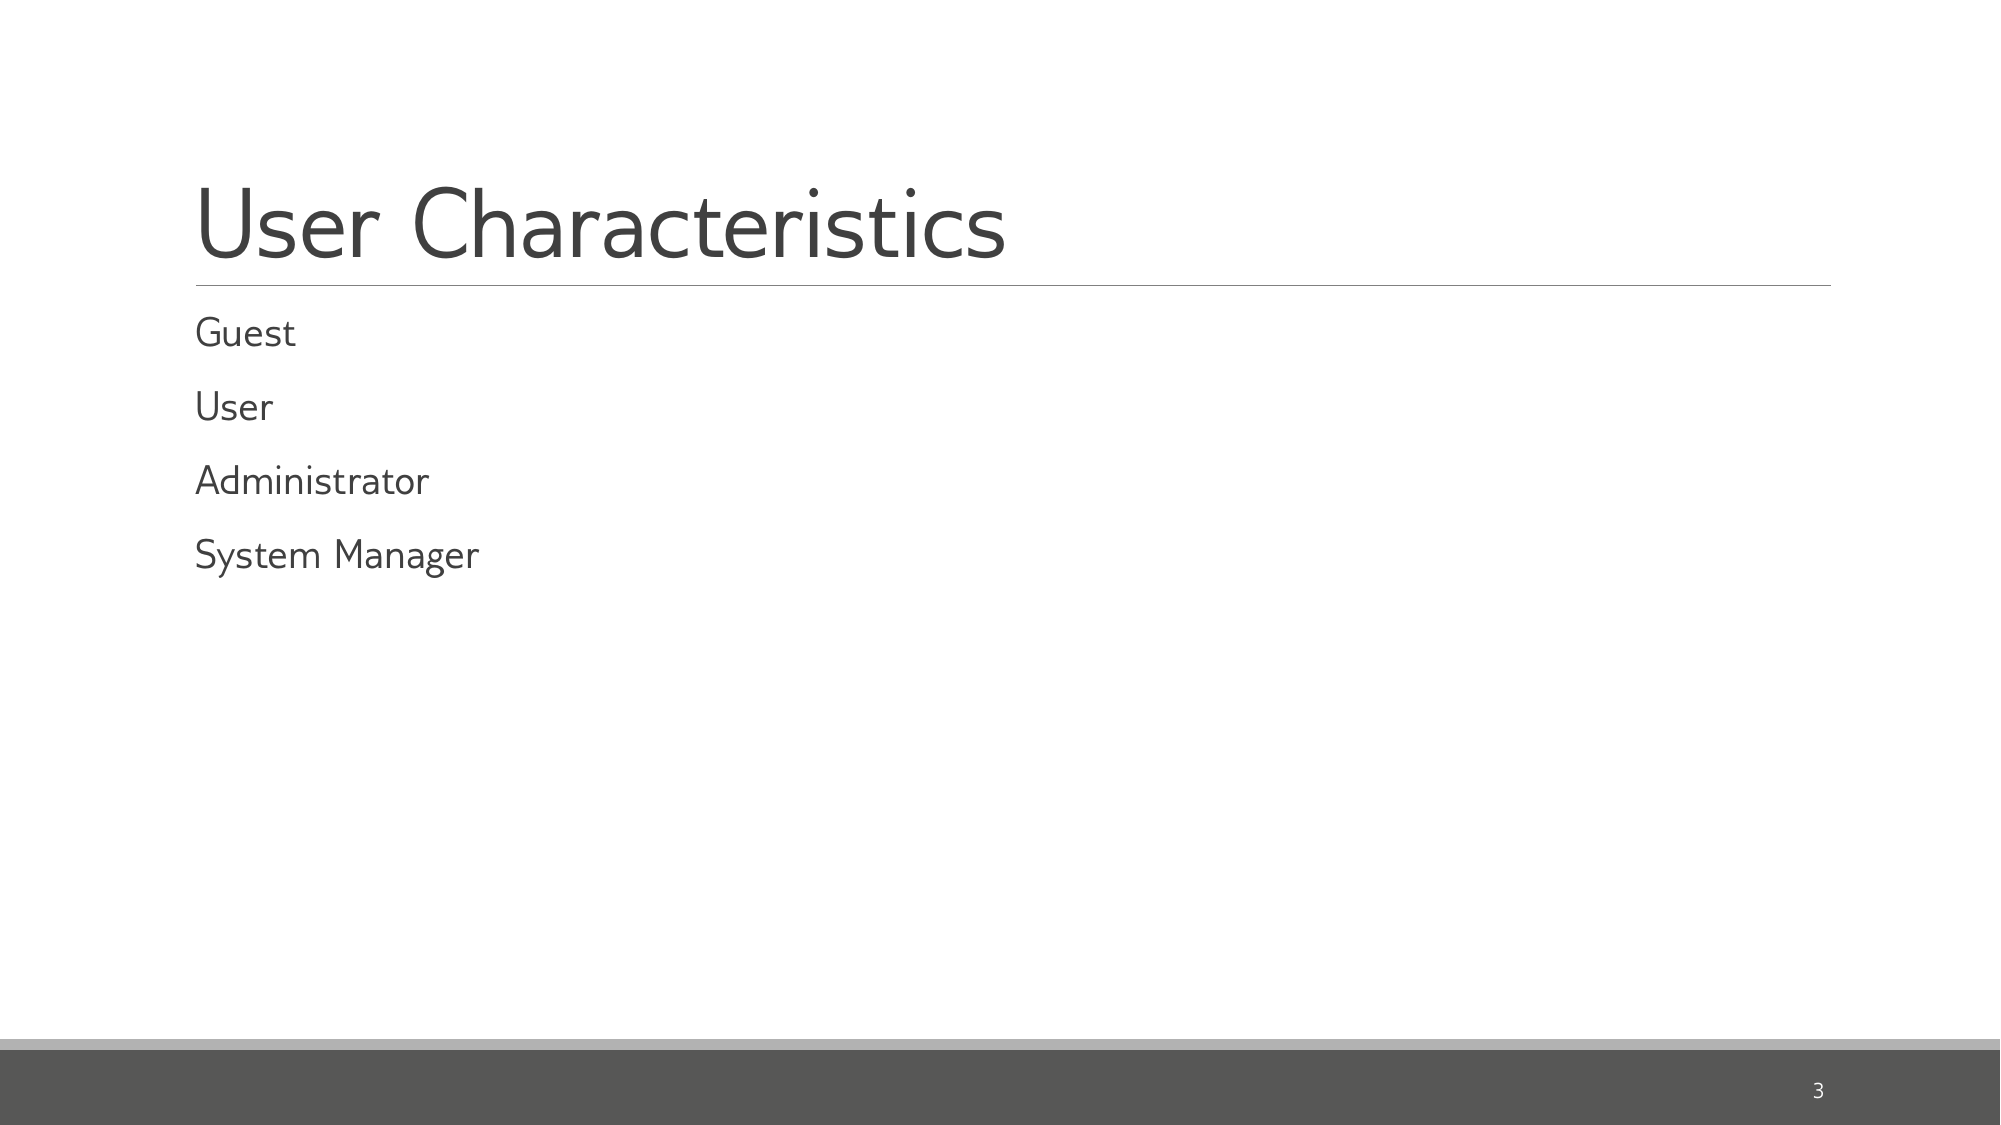

# User Characteristics
Guest
User
Administrator
System Manager
3